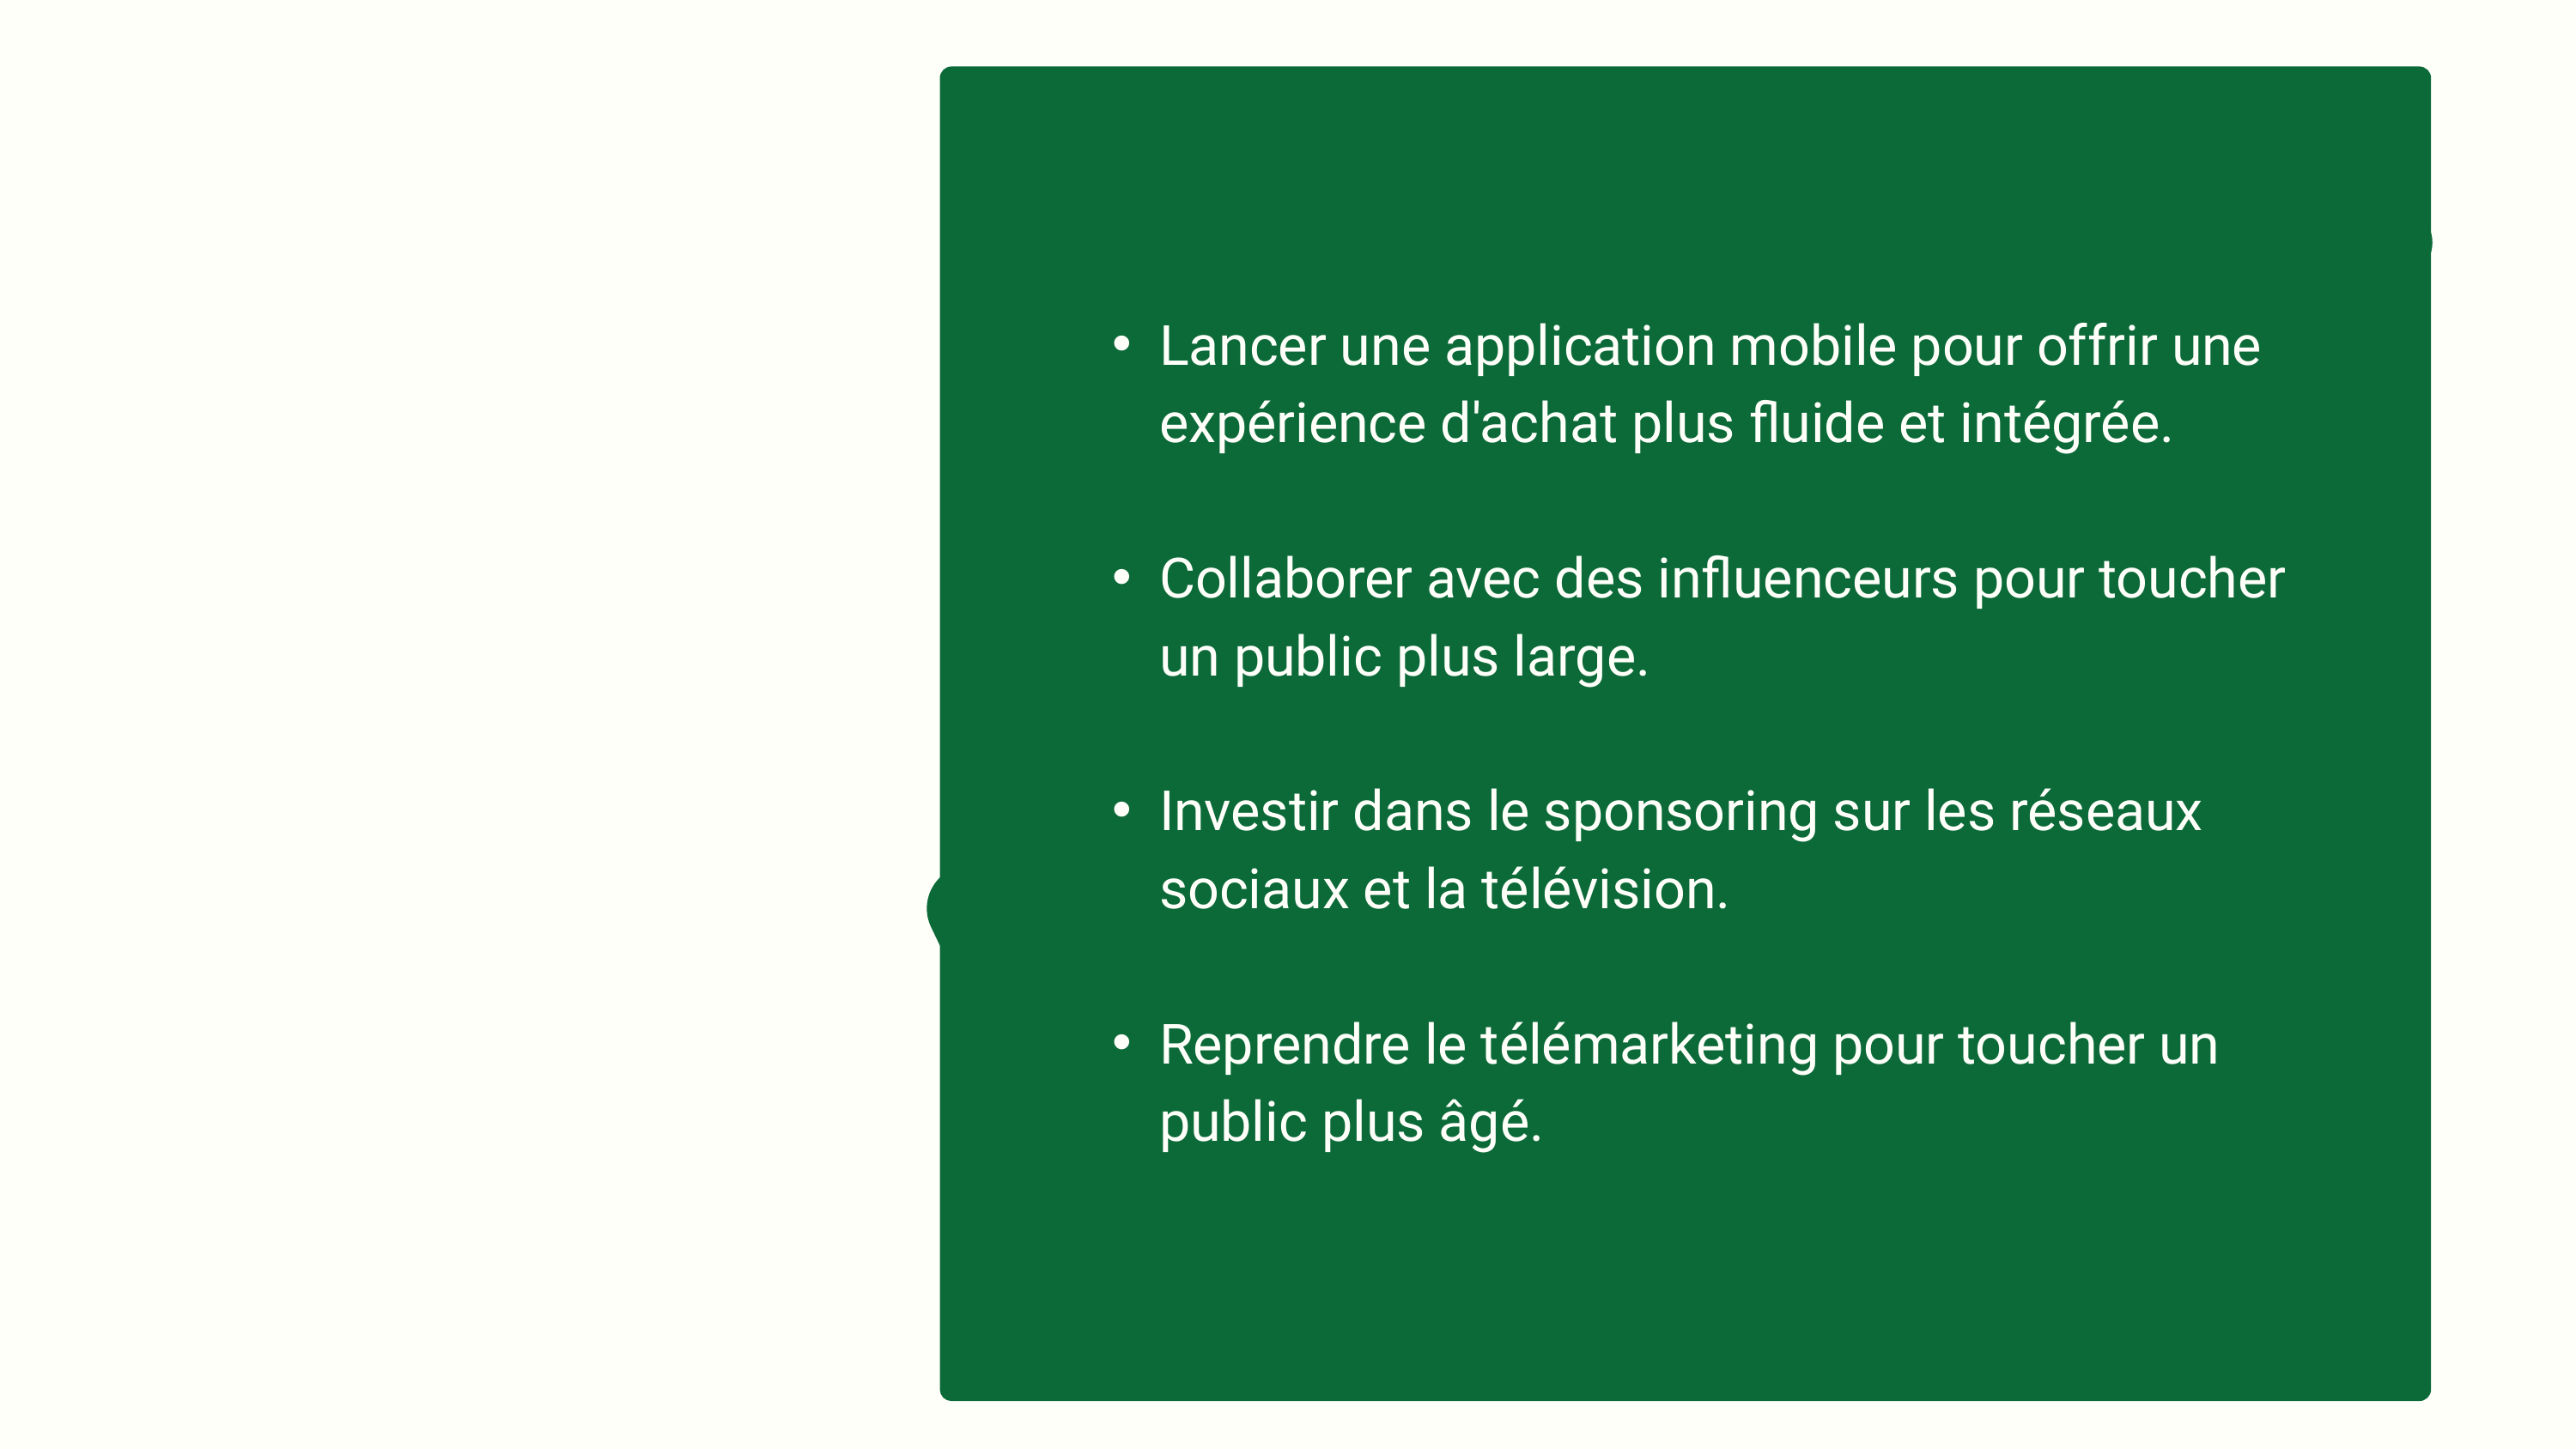

Lancer une application mobile pour offrir une expérience d'achat plus fluide et intégrée.

Collaborer avec des influenceurs pour toucher un public plus large.

Investir dans le sponsoring sur les réseaux sociaux et la télévision.

Reprendre le télémarketing pour toucher un public plus âgé.